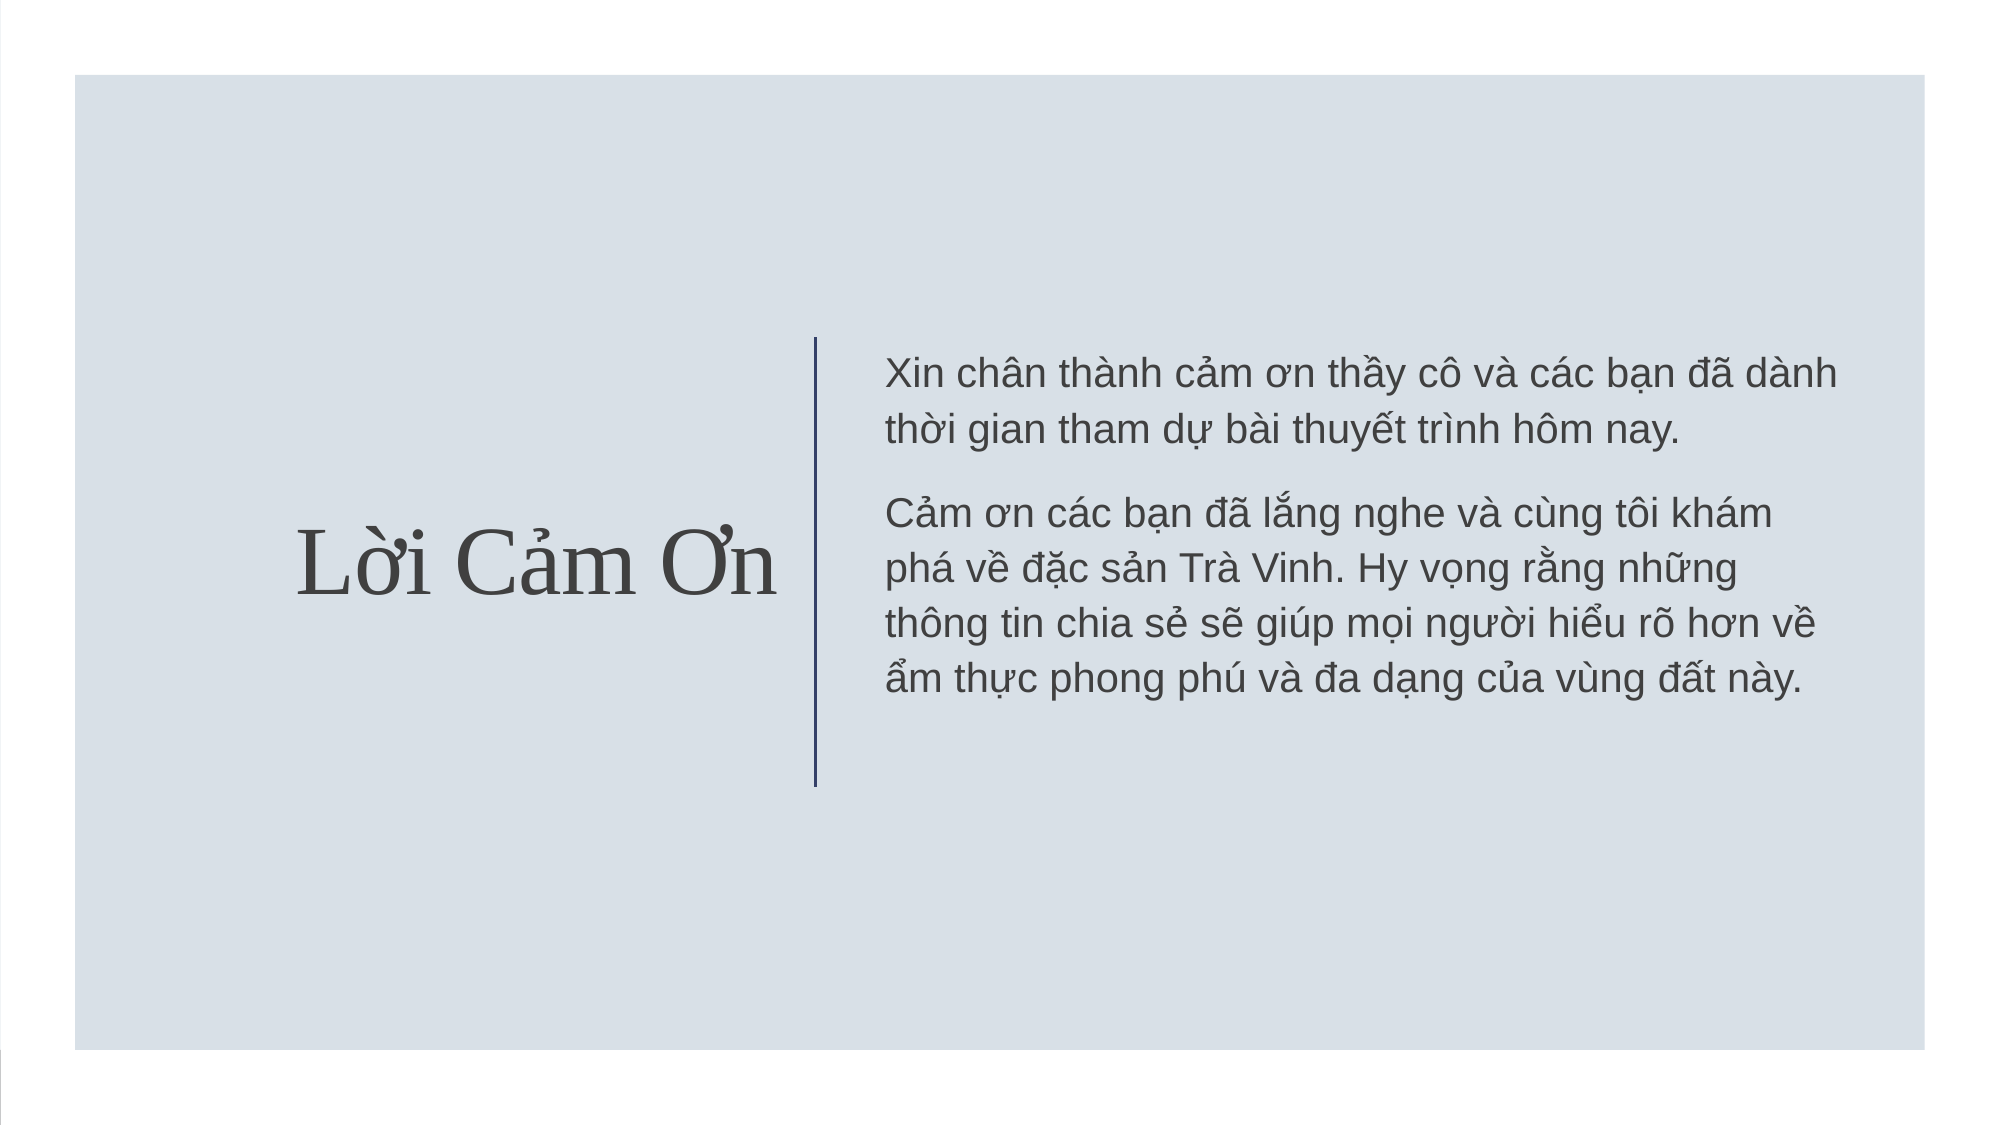

# Lời Cảm Ơn
Xin chân thành cảm ơn thầy cô và các bạn đã dành thời gian tham dự bài thuyết trình hôm nay.
Cảm ơn các bạn đã lắng nghe và cùng tôi khám phá về đặc sản Trà Vinh. Hy vọng rằng những thông tin chia sẻ sẽ giúp mọi người hiểu rõ hơn về ẩm thực phong phú và đa dạng của vùng đất này.